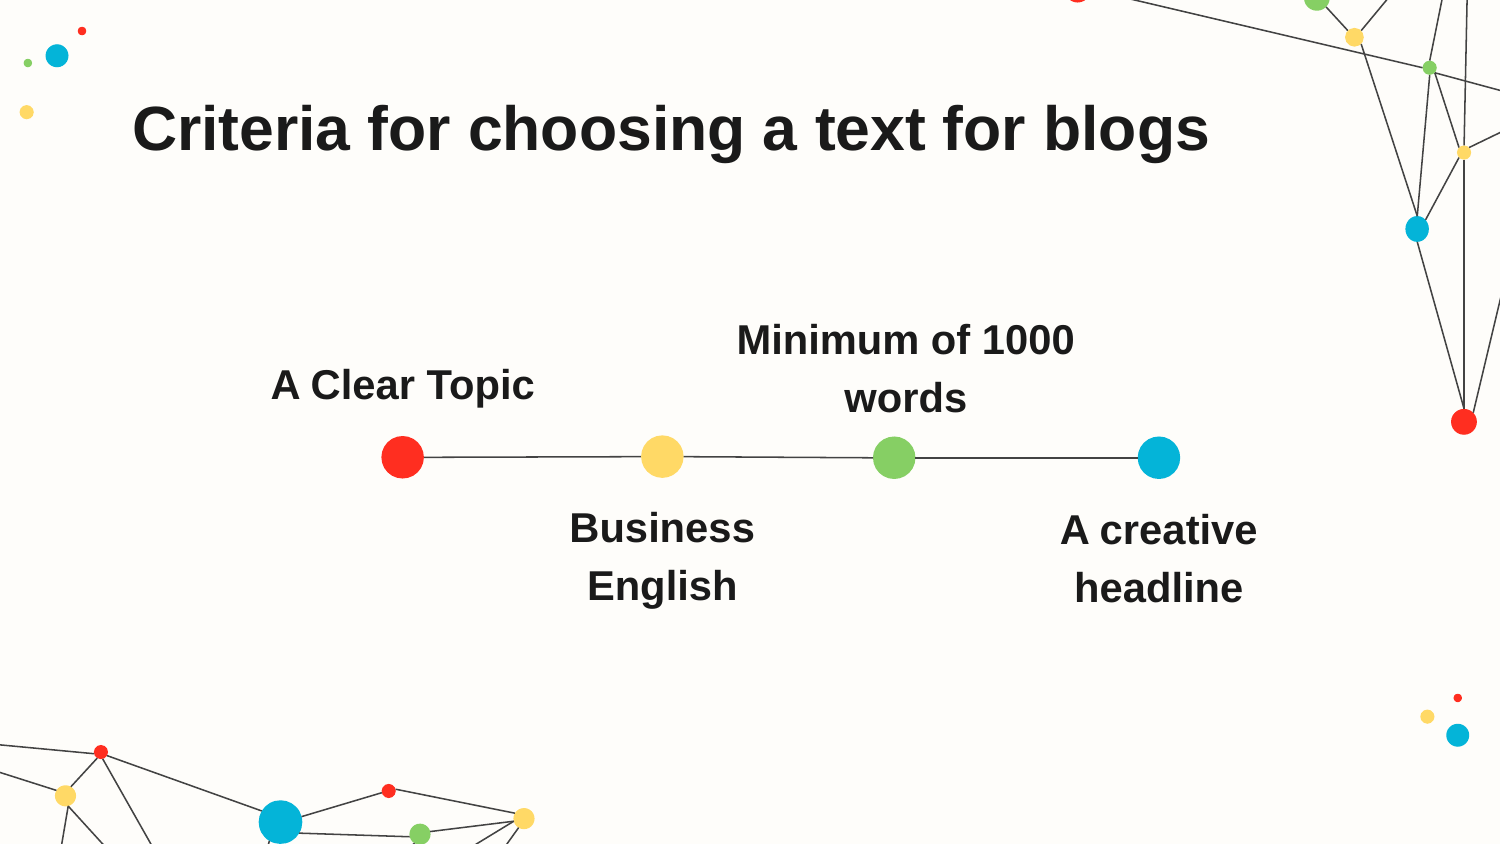

# Criteria for choosing a text for blogs
Minimum of 1000 words
A Clear Topic

Business English
A creative headline